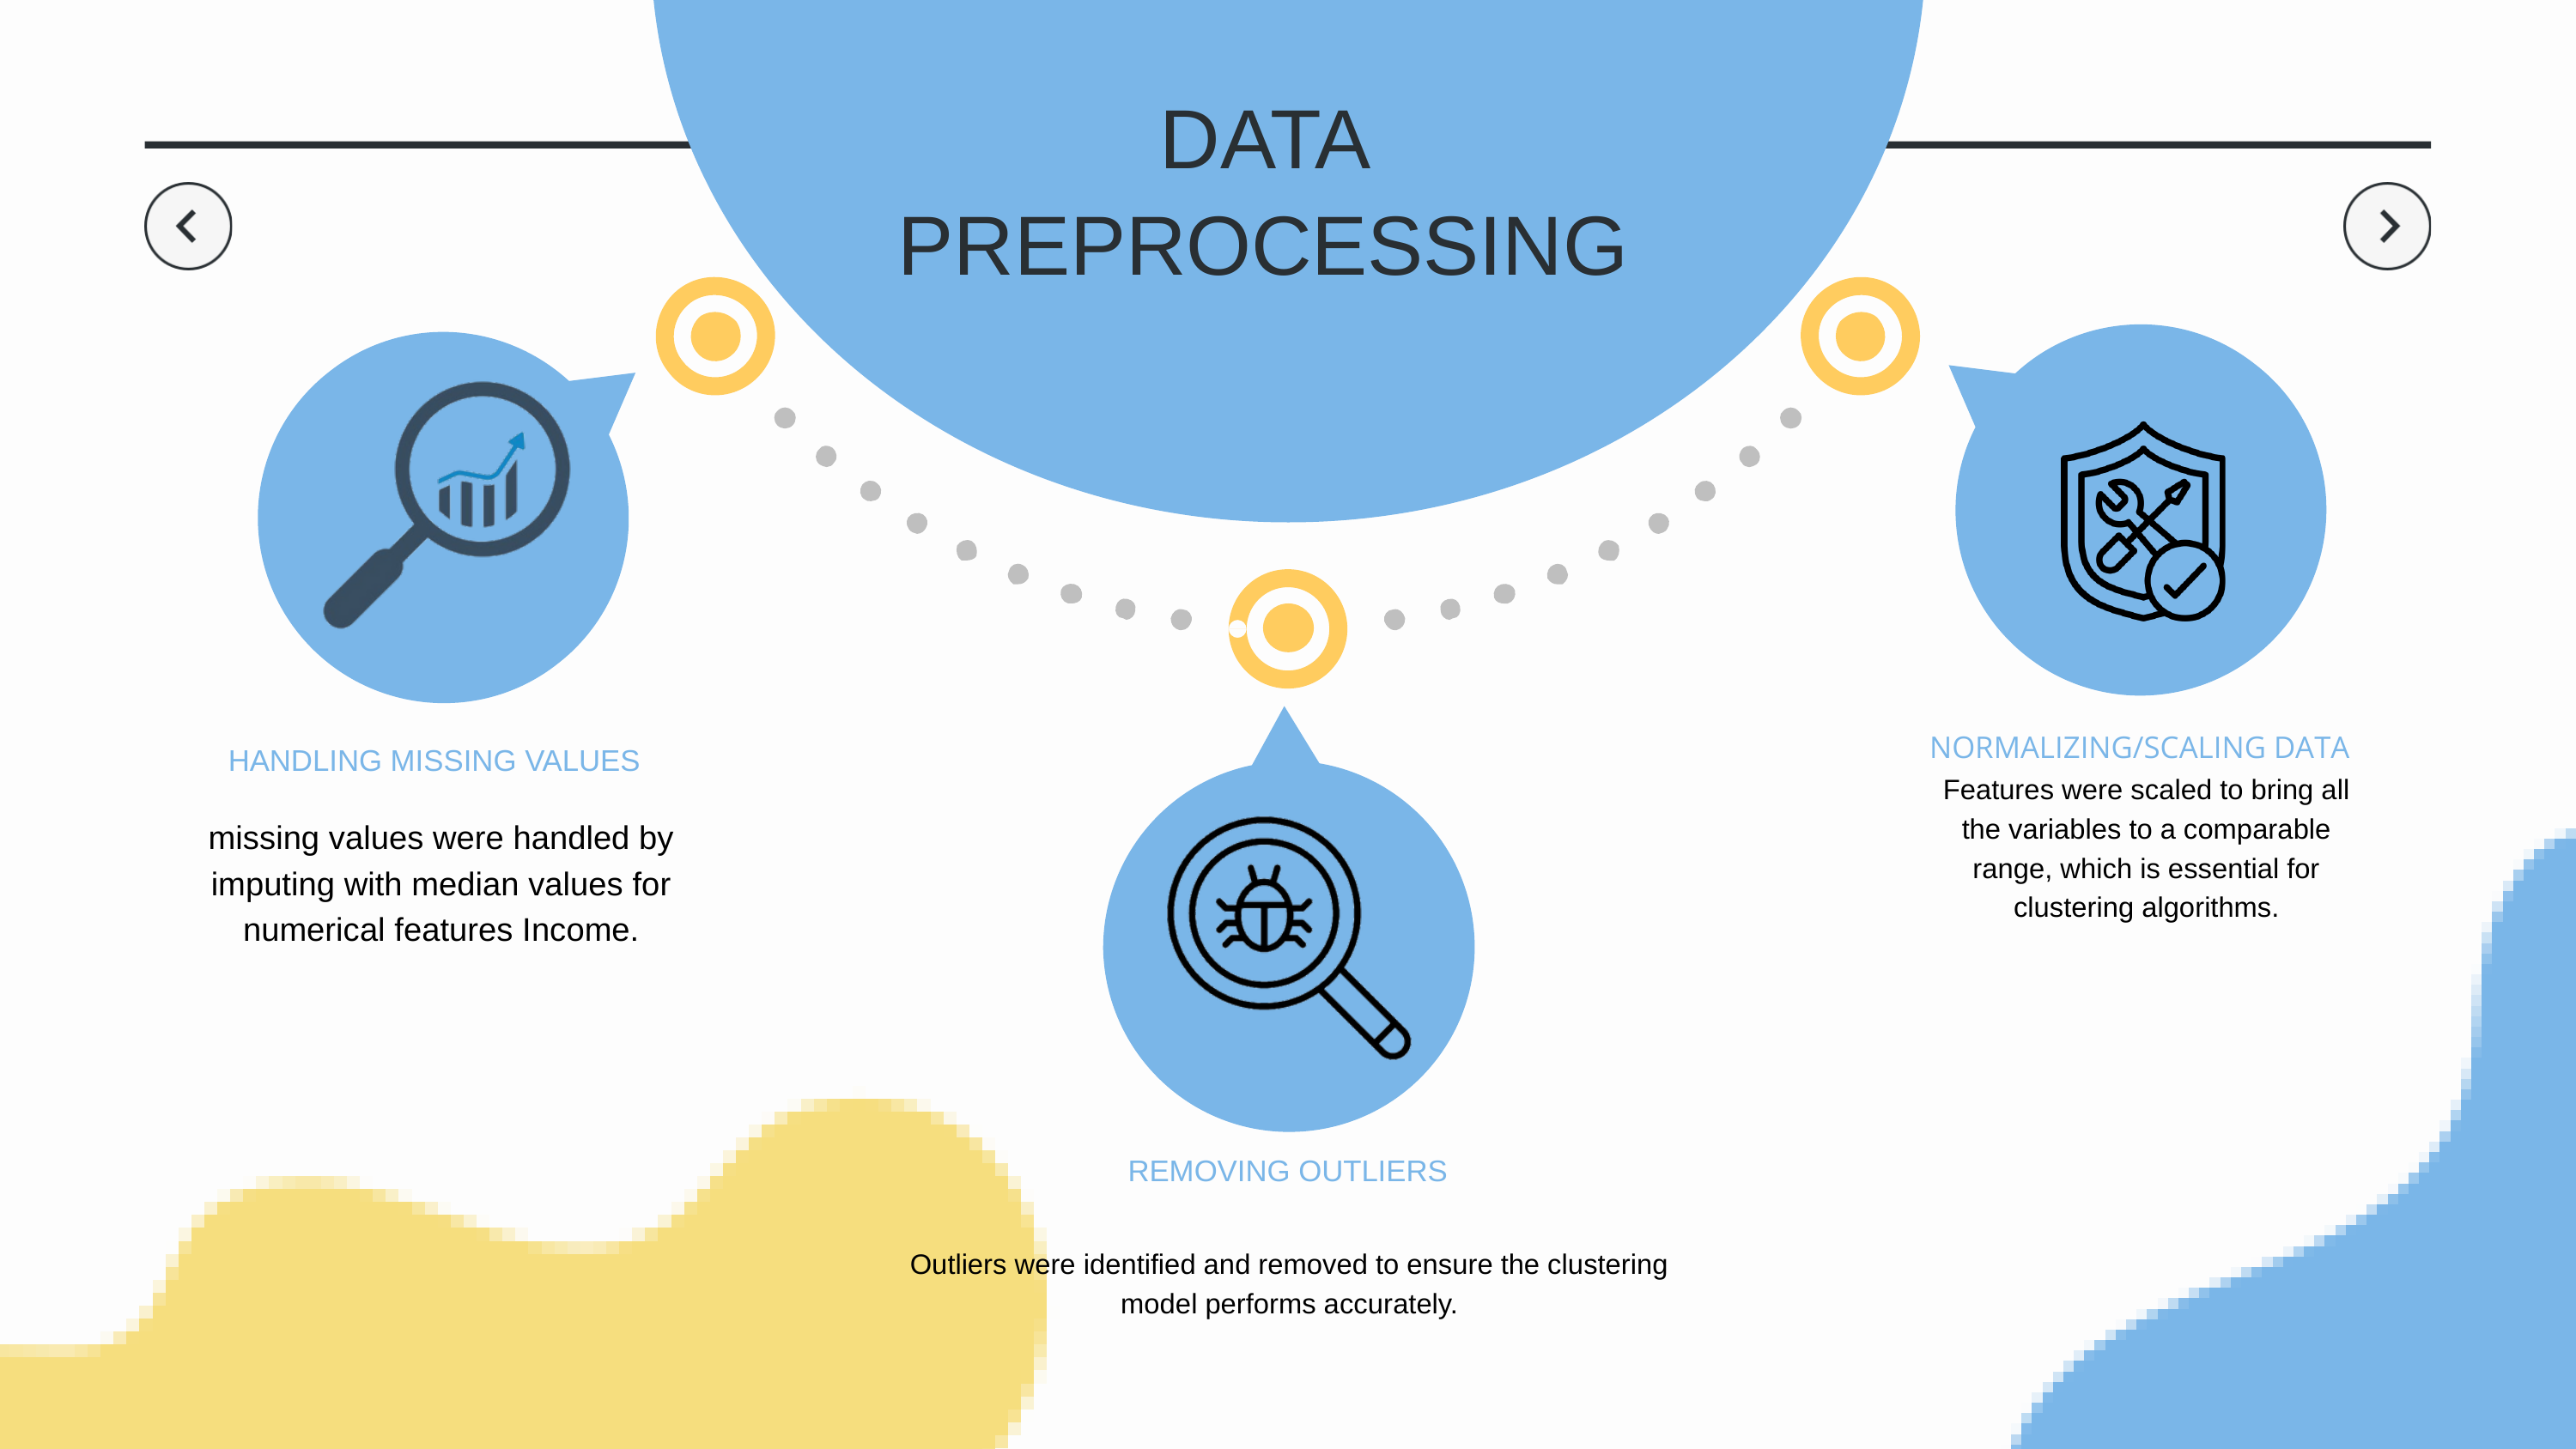

DATA PREPROCESSING

NORMALIZING/SCALING DATA
HANDLING MISSING VALUES
Features were scaled to bring all the variables to a comparable range, which is essential for clustering algorithms.

missing values were handled by imputing with median values for numerical features Income.

REMOVING OUTLIERS
Outliers were identified and removed to ensure the clustering model performs accurately.